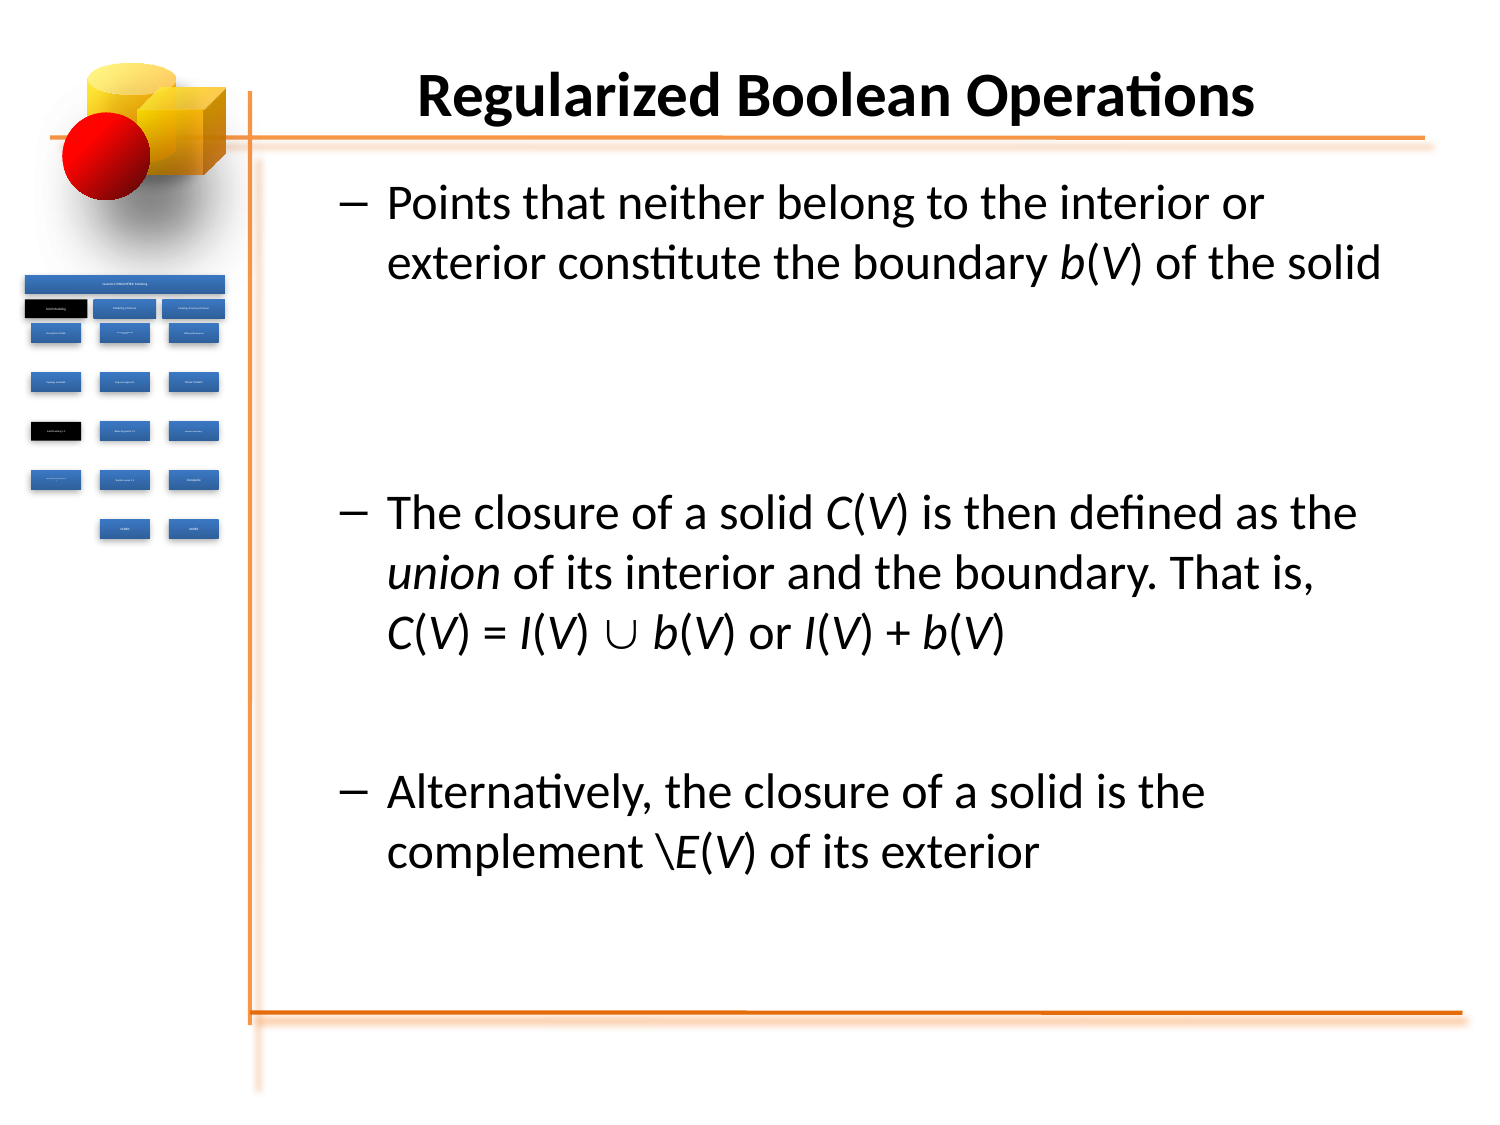

# Regularized Boolean Operations
Points that neither belong to the interior or exterior constitute the boundary b(V) of the solid

The closure of a solid C(V) is then defined as the union of its interior and the boundary. That is, C(V) = I(V) ∪ b(V) or I(V) + b(V)

Alternatively, the closure of a solid is the complement \E(V) of its exterior
Geometric/PARAMETRIC Modeling
Solid Modeling
Perception of Solids
Modeling of Curves
Modeling of Surfaces (Patches)
Topology and Solids
Solid Modeling 1-2
Transformations and Projections 1-2
Representation, Differential Geometry
Ferguson Segments
Bezier Segments 1-2
B-spline curves 1-5
NURBS
Differential Geometry
Tensor Product
Boundary Interpolating
Composite
NURBS